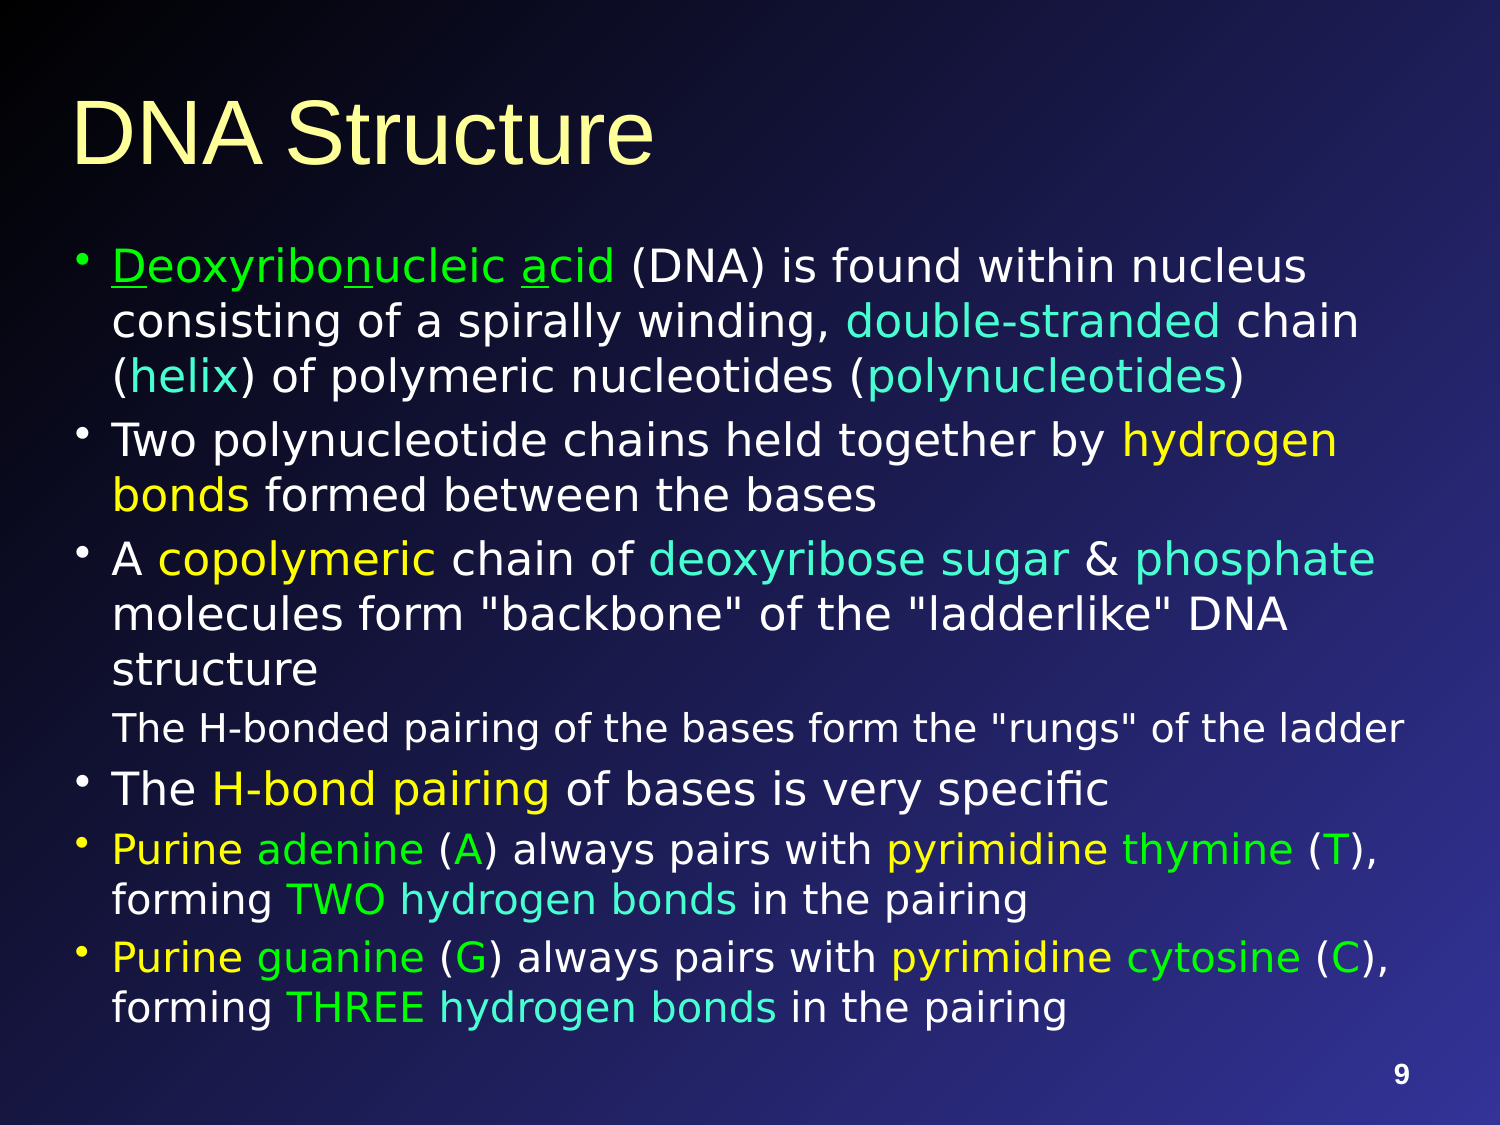

# DNA Structure
Deoxyribonucleic acid (DNA) is found within nucleus consisting of a spirally winding, double-stranded chain (helix) of polymeric nucleotides (polynucleotides)
Two polynucleotide chains held together by hydrogen bonds formed between the bases
A copolymeric chain of deoxyribose sugar & phosphate molecules form "backbone" of the "ladderlike" DNA structure
The H-bonded pairing of the bases form the "rungs" of the ladder
The H-bond pairing of bases is very specific
Purine adenine (A) always pairs with pyrimidine thymine (T), forming TWO hydrogen bonds in the pairing
Purine guanine (G) always pairs with pyrimidine cytosine (C), forming THREE hydrogen bonds in the pairing
9